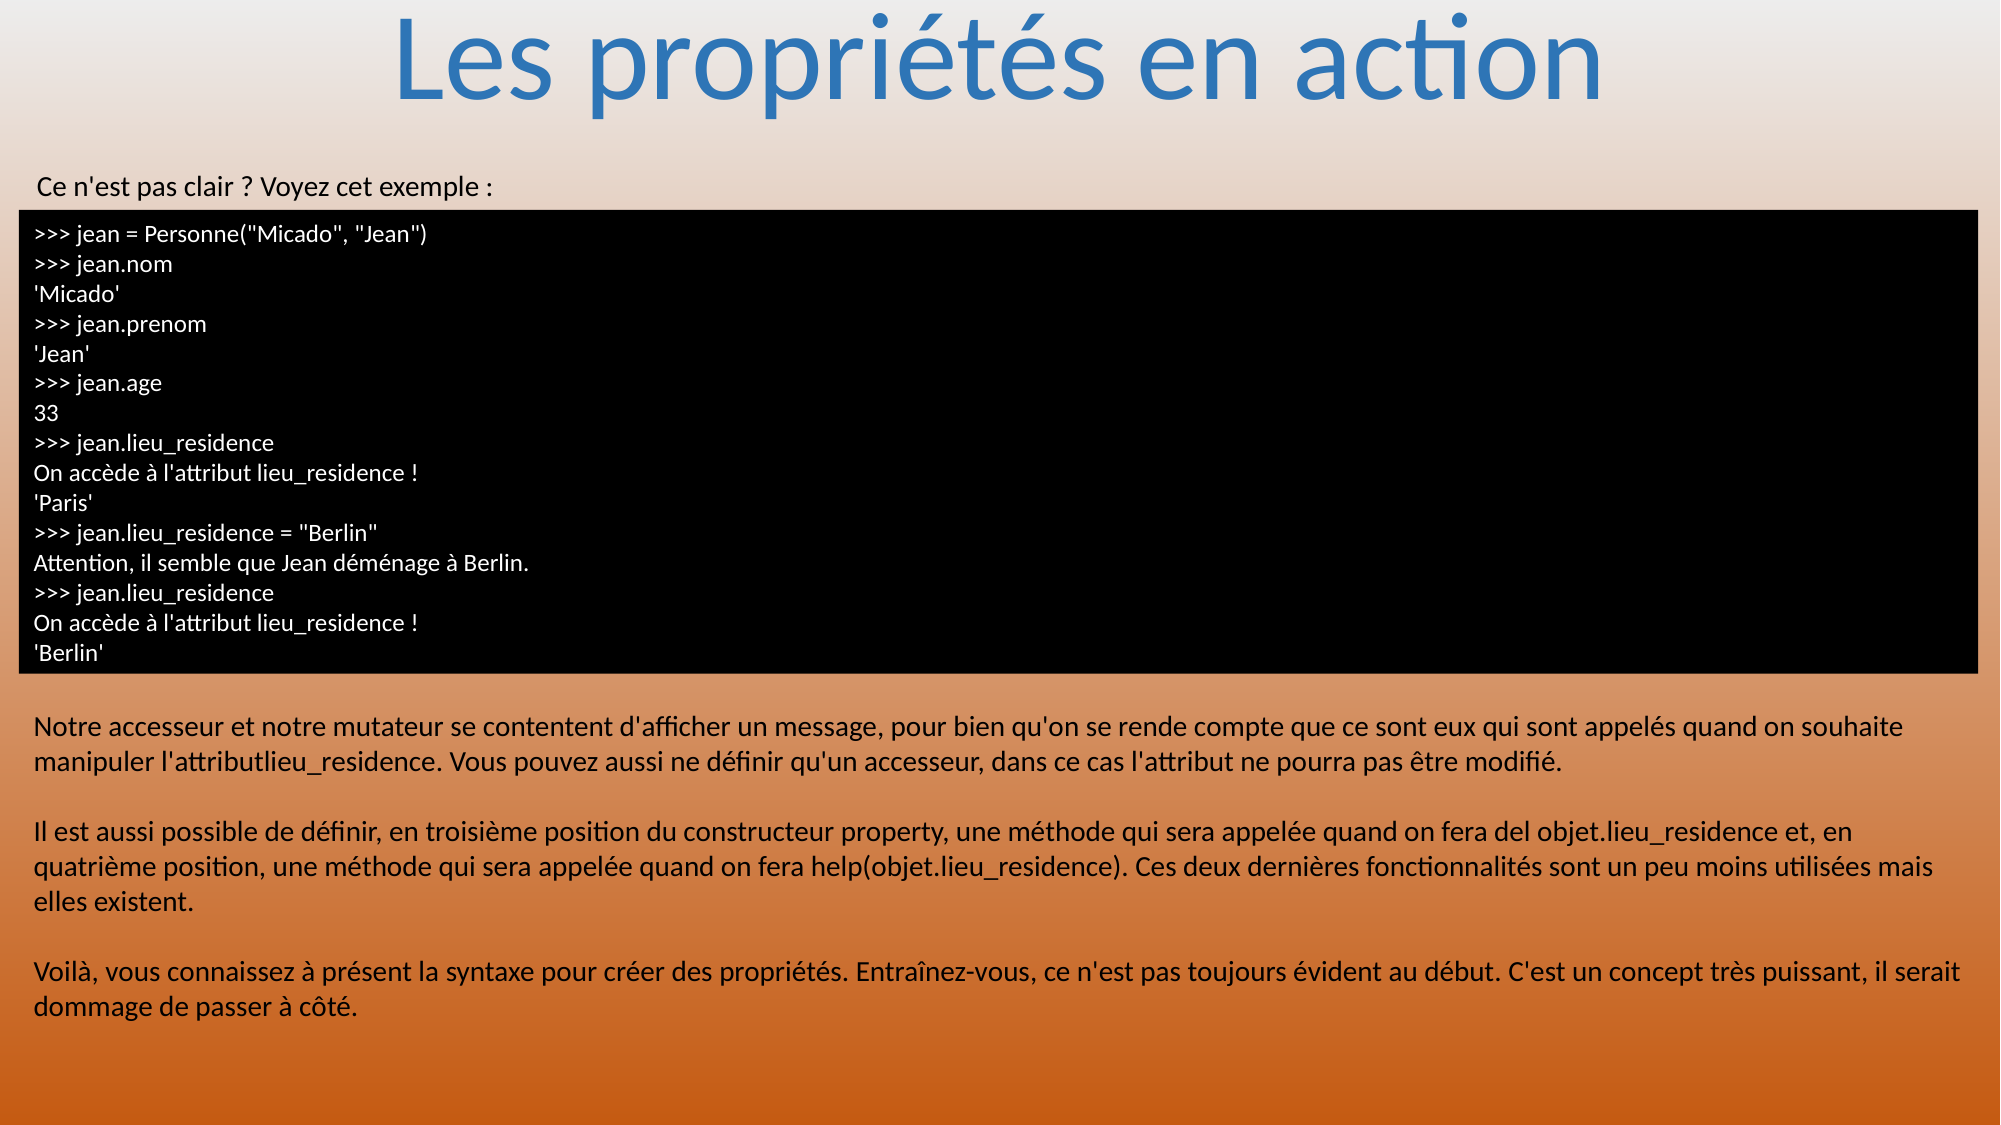

# Les propriétés en action
Ce n'est pas clair ? Voyez cet exemple :
>>> jean = Personne("Micado", "Jean")
>>> jean.nom
'Micado'
>>> jean.prenom
'Jean'
>>> jean.age
33
>>> jean.lieu_residence
On accède à l'attribut lieu_residence !
'Paris'
>>> jean.lieu_residence = "Berlin"
Attention, il semble que Jean déménage à Berlin.
>>> jean.lieu_residence
On accède à l'attribut lieu_residence !
'Berlin'
Notre accesseur et notre mutateur se contentent d'afficher un message, pour bien qu'on se rende compte que ce sont eux qui sont appelés quand on souhaite manipuler l'attributlieu_residence. Vous pouvez aussi ne définir qu'un accesseur, dans ce cas l'attribut ne pourra pas être modifié.

Il est aussi possible de définir, en troisième position du constructeur property, une méthode qui sera appelée quand on fera del objet.lieu_residence et, en quatrième position, une méthode qui sera appelée quand on fera help(objet.lieu_residence). Ces deux dernières fonctionnalités sont un peu moins utilisées mais elles existent.

Voilà, vous connaissez à présent la syntaxe pour créer des propriétés. Entraînez-vous, ce n'est pas toujours évident au début. C'est un concept très puissant, il serait dommage de passer à côté.

299